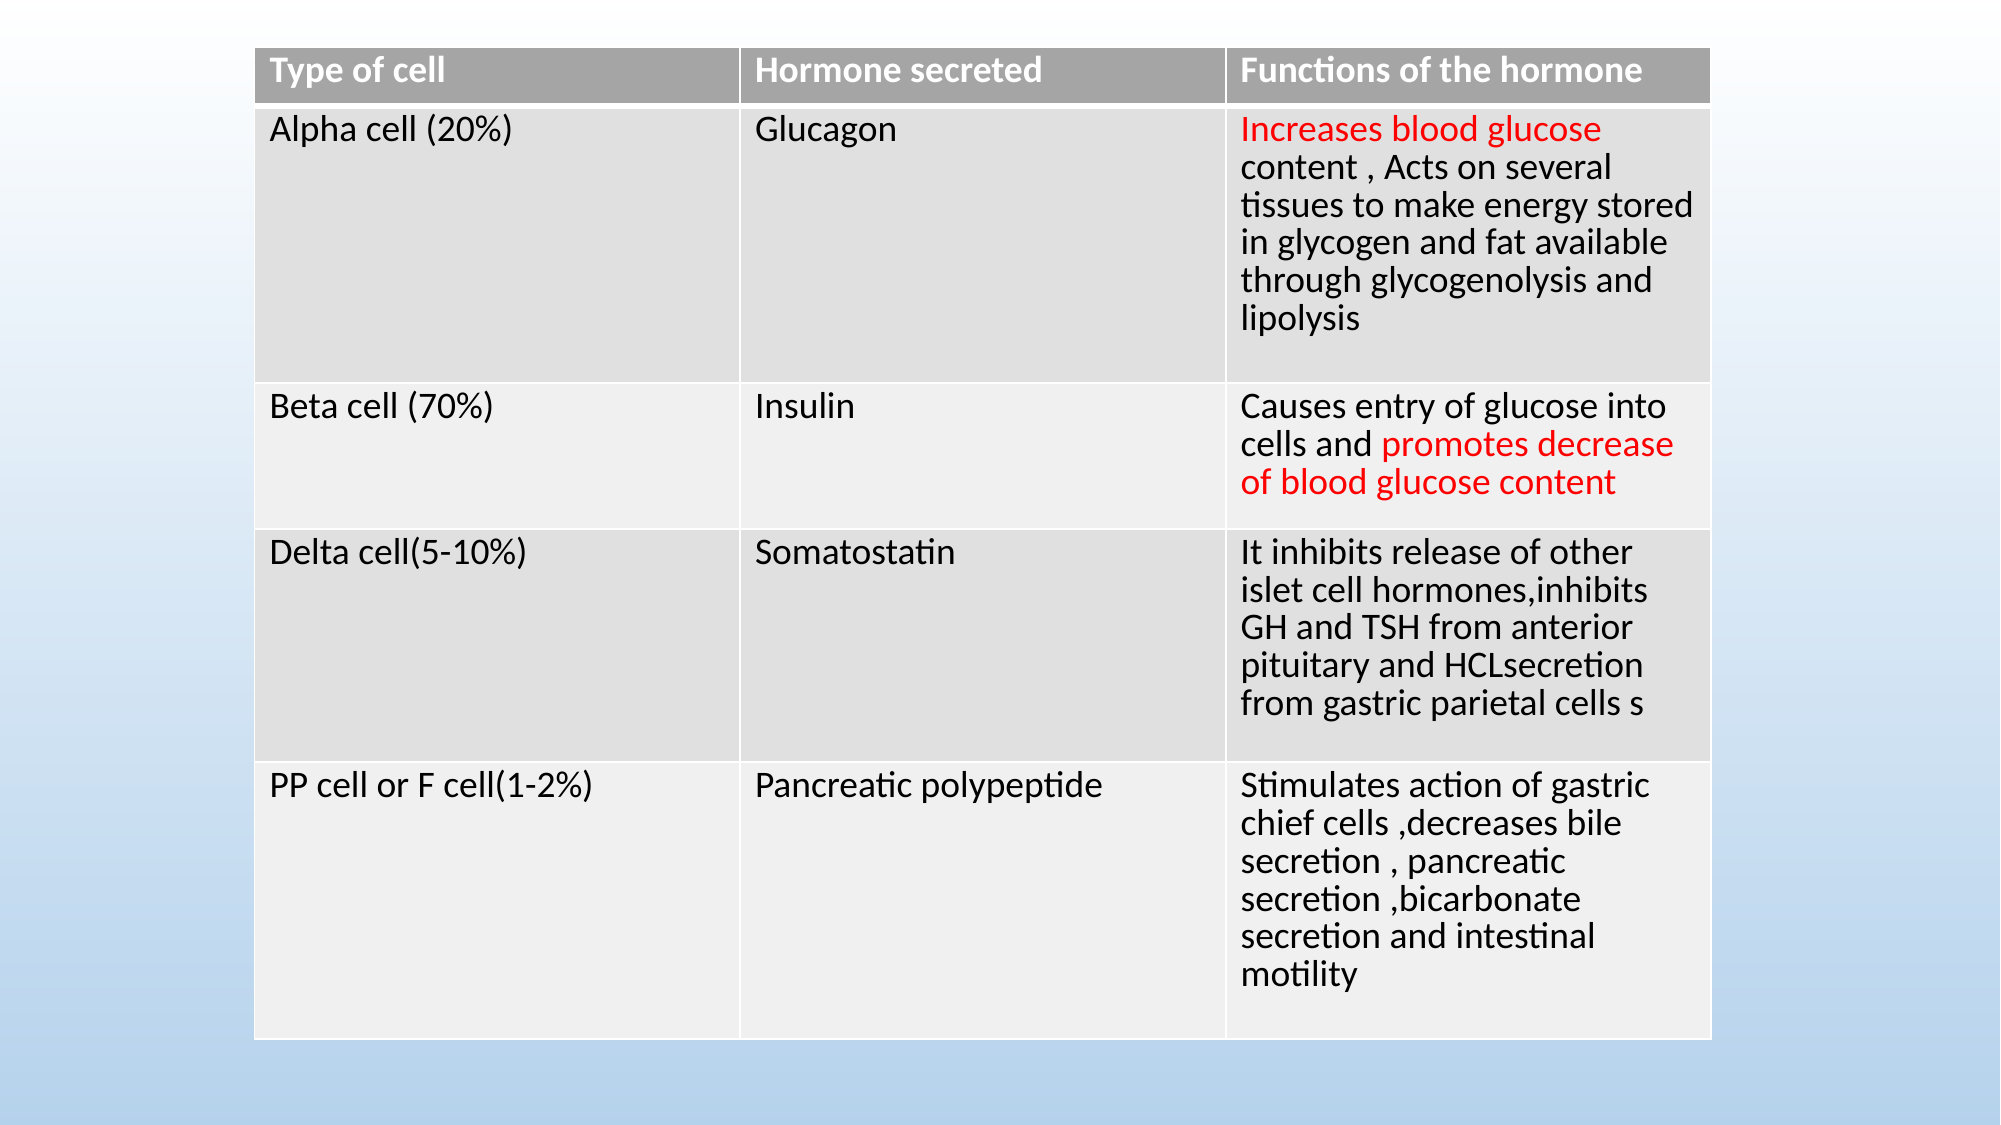

| Type of cell | Hormone secreted | Functions of the hormone |
| --- | --- | --- |
| Alpha cell (20%) | Glucagon | Increases blood glucose content , Acts on several tissues to make energy stored in glycogen and fat available through glycogenolysis and lipolysis |
| Beta cell (70%) | Insulin | Causes entry of glucose into cells and promotes decrease of blood glucose content |
| Delta cell(5-10%) | Somatostatin | It inhibits release of other islet cell hormones,inhibits GH and TSH from anterior pituitary and HCLsecretion from gastric parietal cells s |
| PP cell or F cell(1-2%) | Pancreatic polypeptide | Stimulates action of gastric chief cells ,decreases bile secretion , pancreatic secretion ,bicarbonate secretion and intestinal motility |